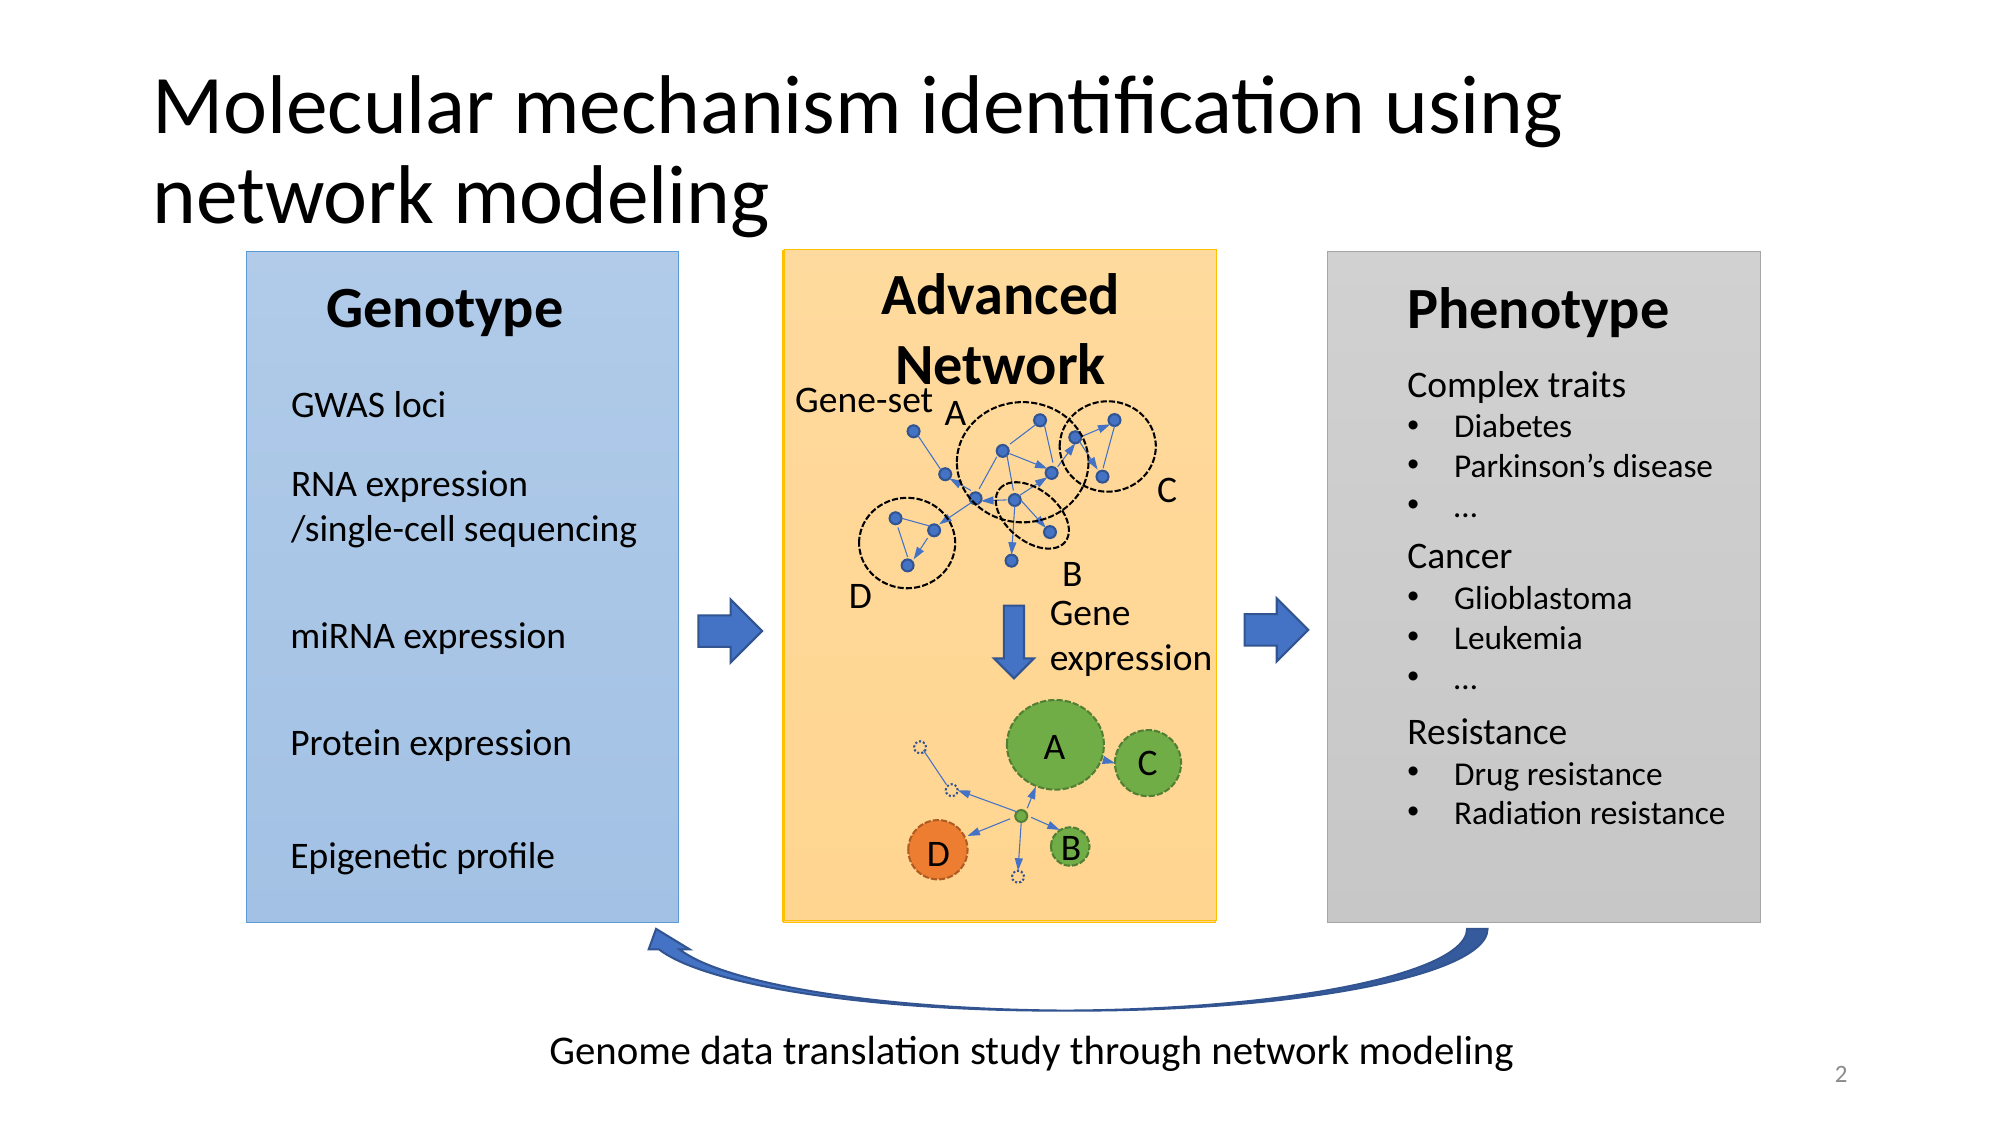

# Molecular mechanism identification using network modeling
Advanced Network

A

C

B
D

A

C

B

D

Gene-set
Gene expression

Statistical model

Genes
>20,000
100~1000
Fisher’s test/t-test

Network

Gene expression
A graph G(V; E)

Genotype
GWAS loci
RNA expression
/single-cell sequencing
miRNA expression
Protein expression
Epigenetic profile

Phenotype
Complex traits
Diabetes
Parkinson’s disease
…
Cancer
Glioblastoma
Leukemia
…

Resistance
Drug resistance
Radiation resistance

Genome data translation study through network modeling
2